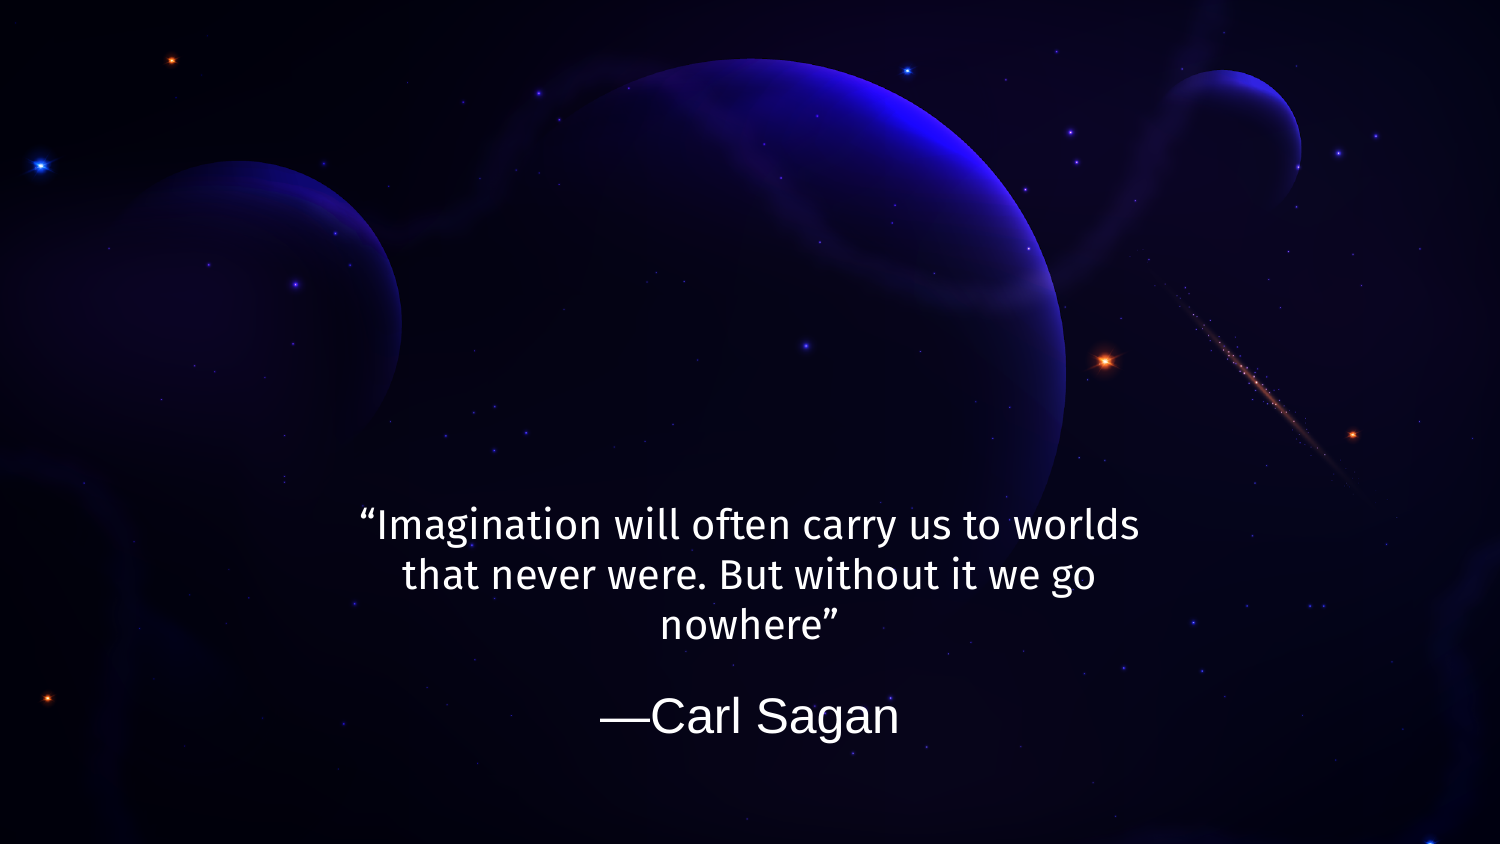

“Imagination will often carry us to worlds that never were. But without it we go nowhere”
# —Carl Sagan